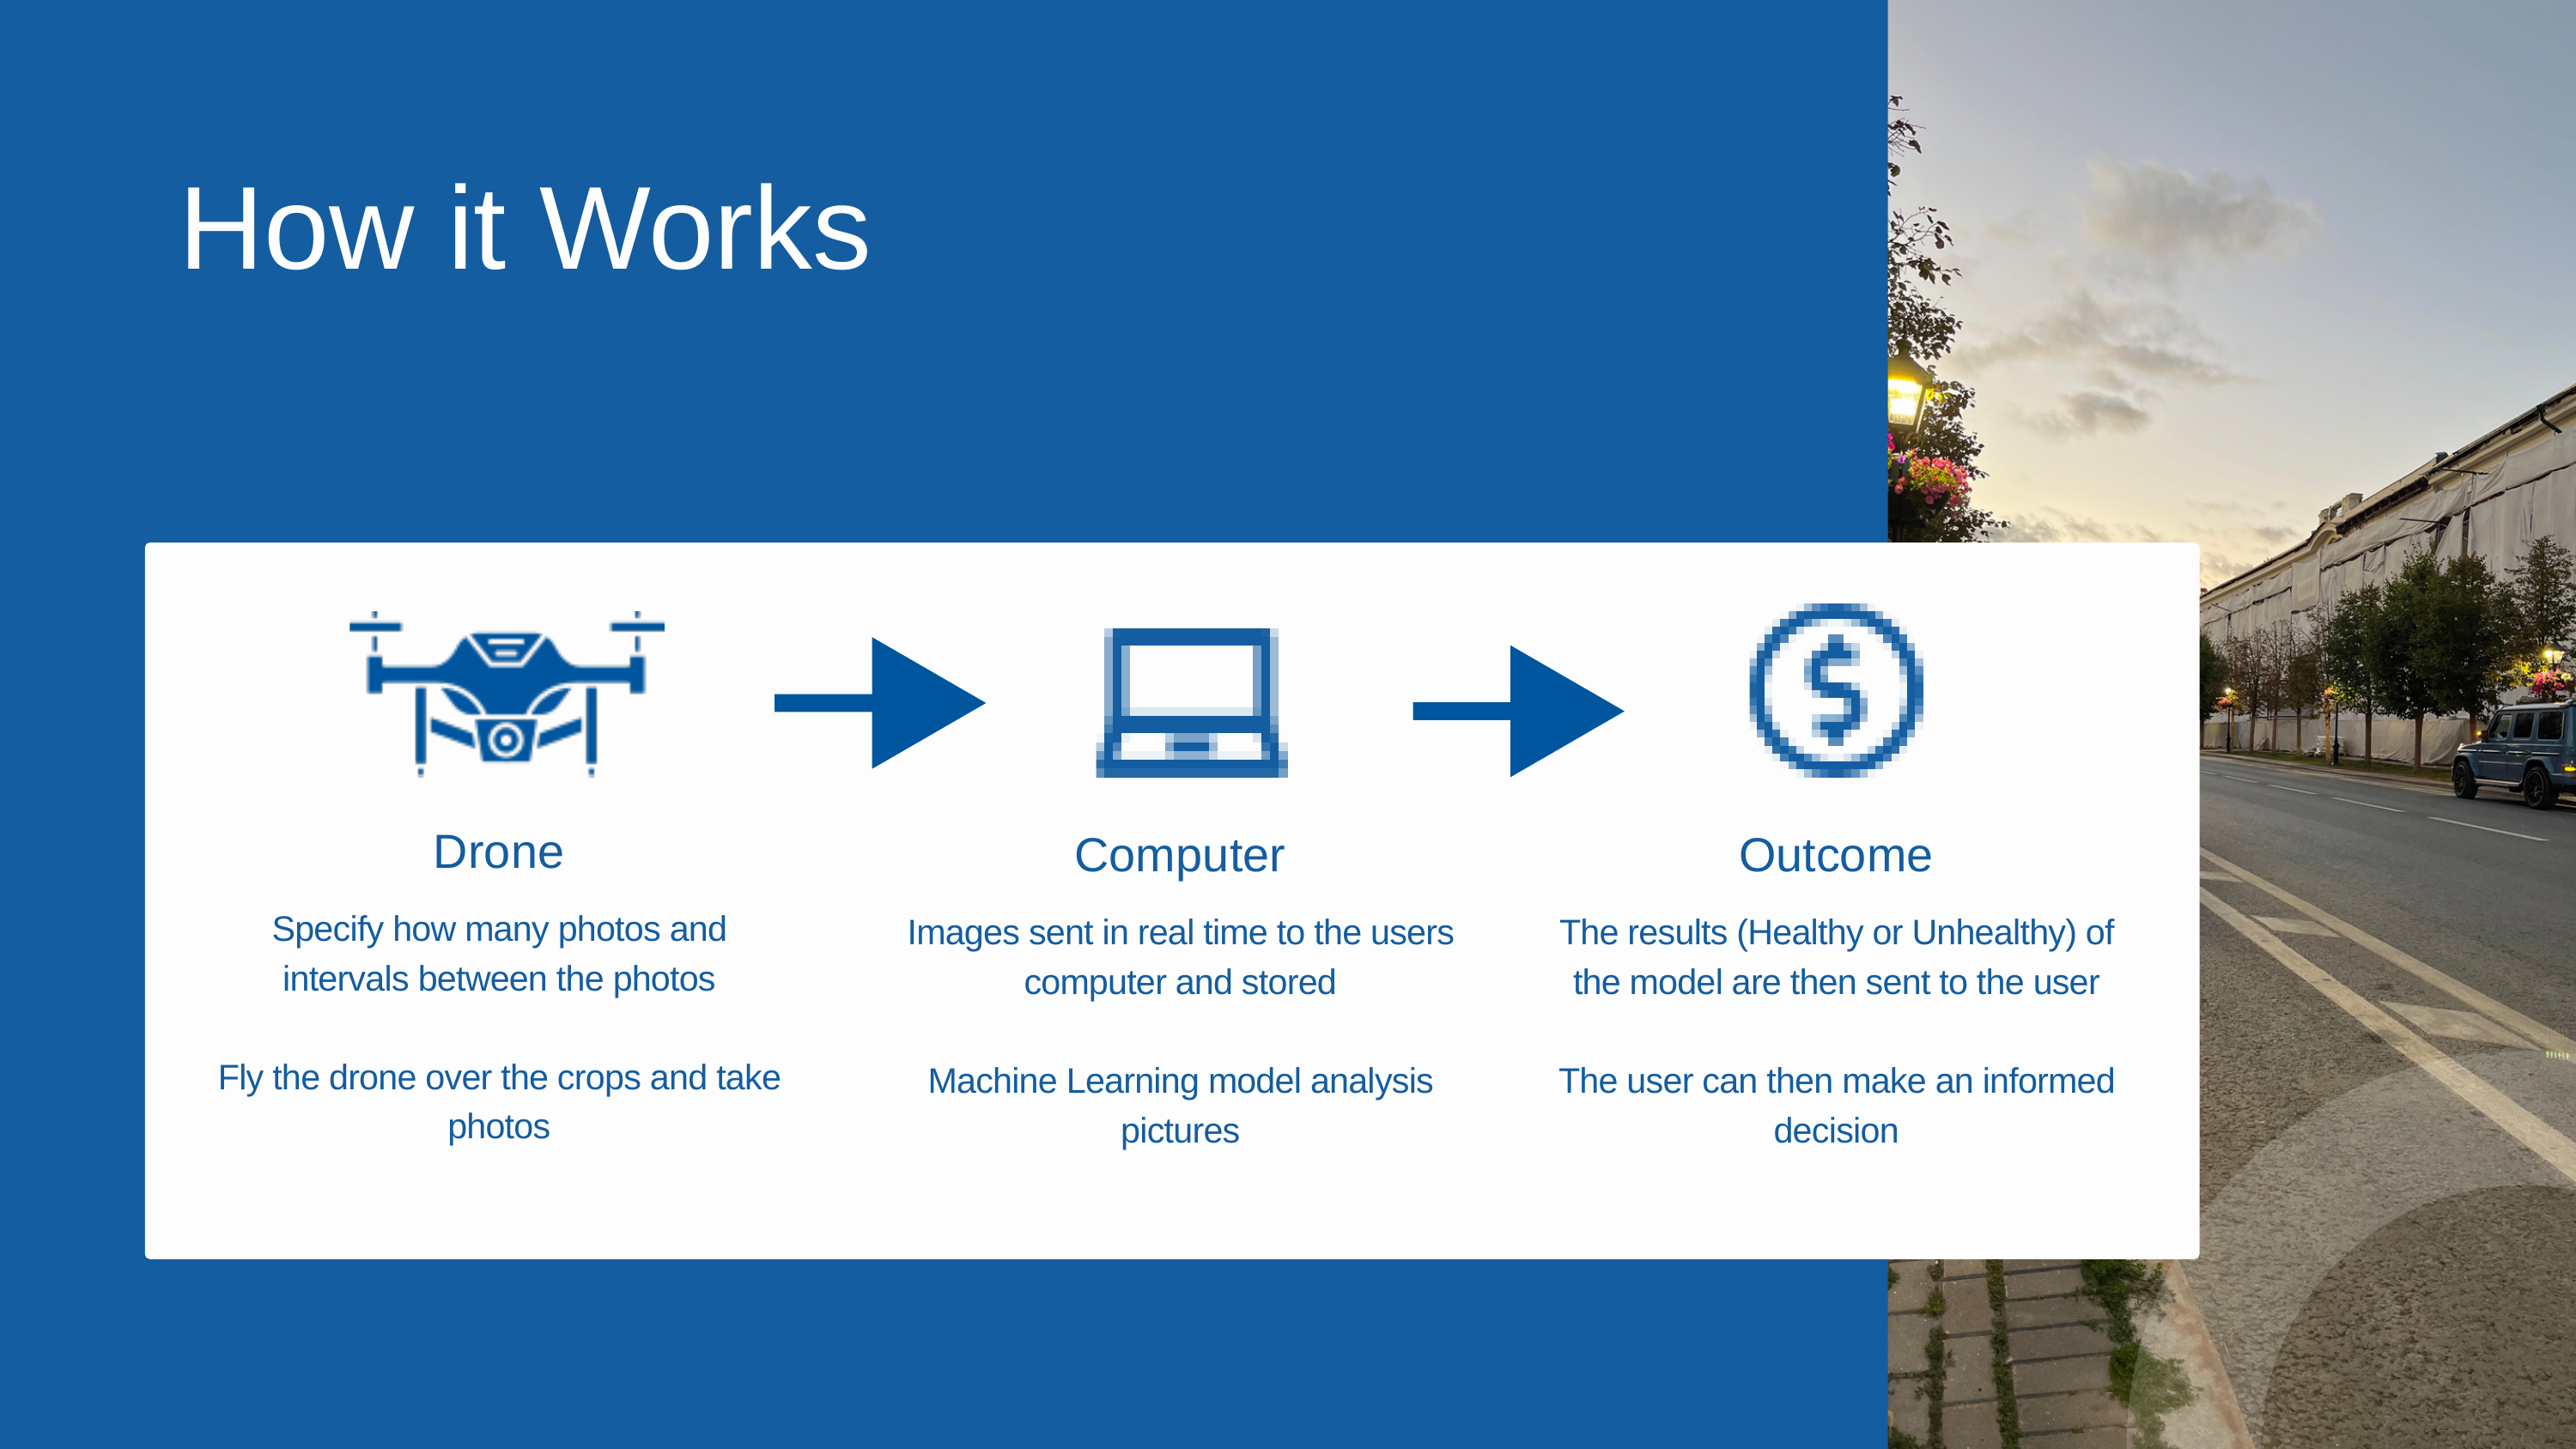

How it Works

Drone
Computer
Outcome
Specify how many photos and intervals between the photos

Fly the drone over the crops and take photos
Images sent in real time to the users computer and stored

Machine Learning model analysis pictures
The results (Healthy or Unhealthy) of the model are then sent to the user

The user can then make an informed decision